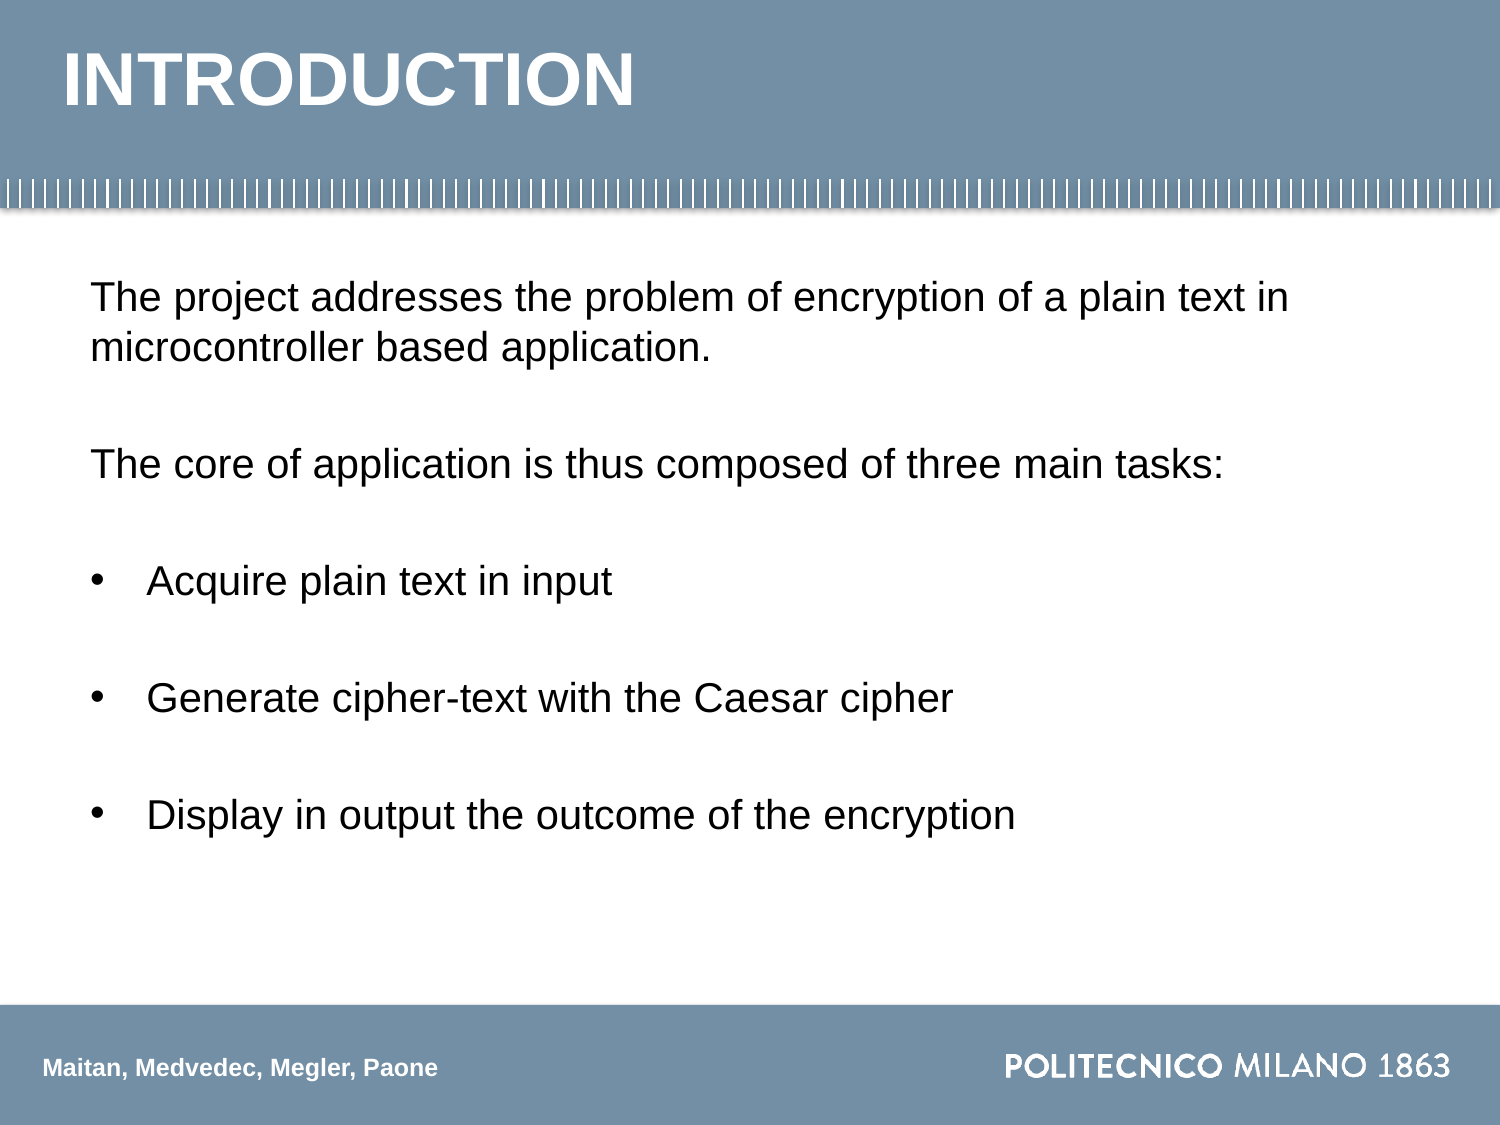

# INTRODUCTION
The project addresses the problem of encryption of a plain text in microcontroller based application.

The core of application is thus composed of three main tasks:

Acquire plain text in input

Generate cipher-text with the Caesar cipher

Display in output the outcome of the encryption